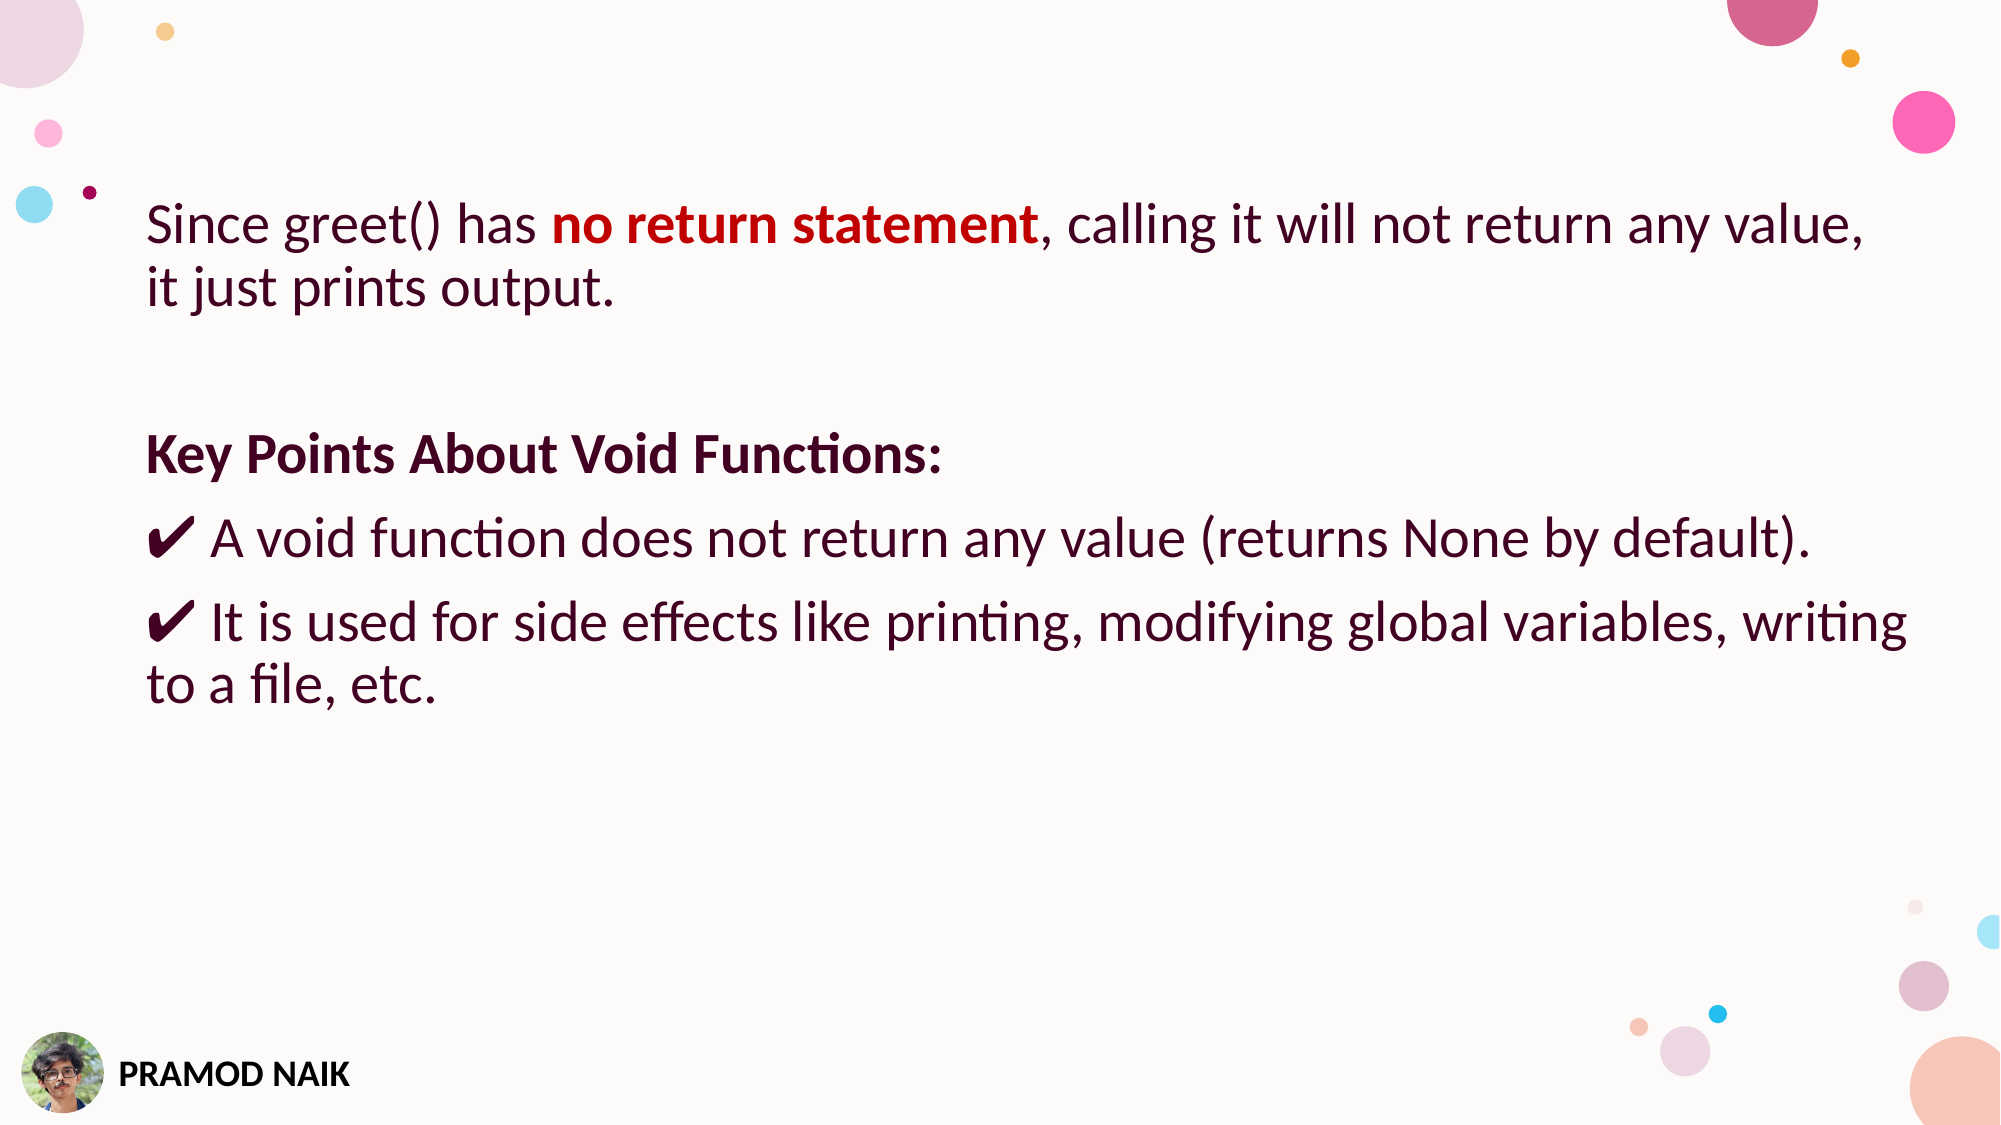

Since greet() has no return statement, calling it will not return any value, it just prints output.

Key Points About Void Functions:
✔ A void function does not return any value (returns None by default).
✔ It is used for side effects like printing, modifying global variables, writing to a file, etc.